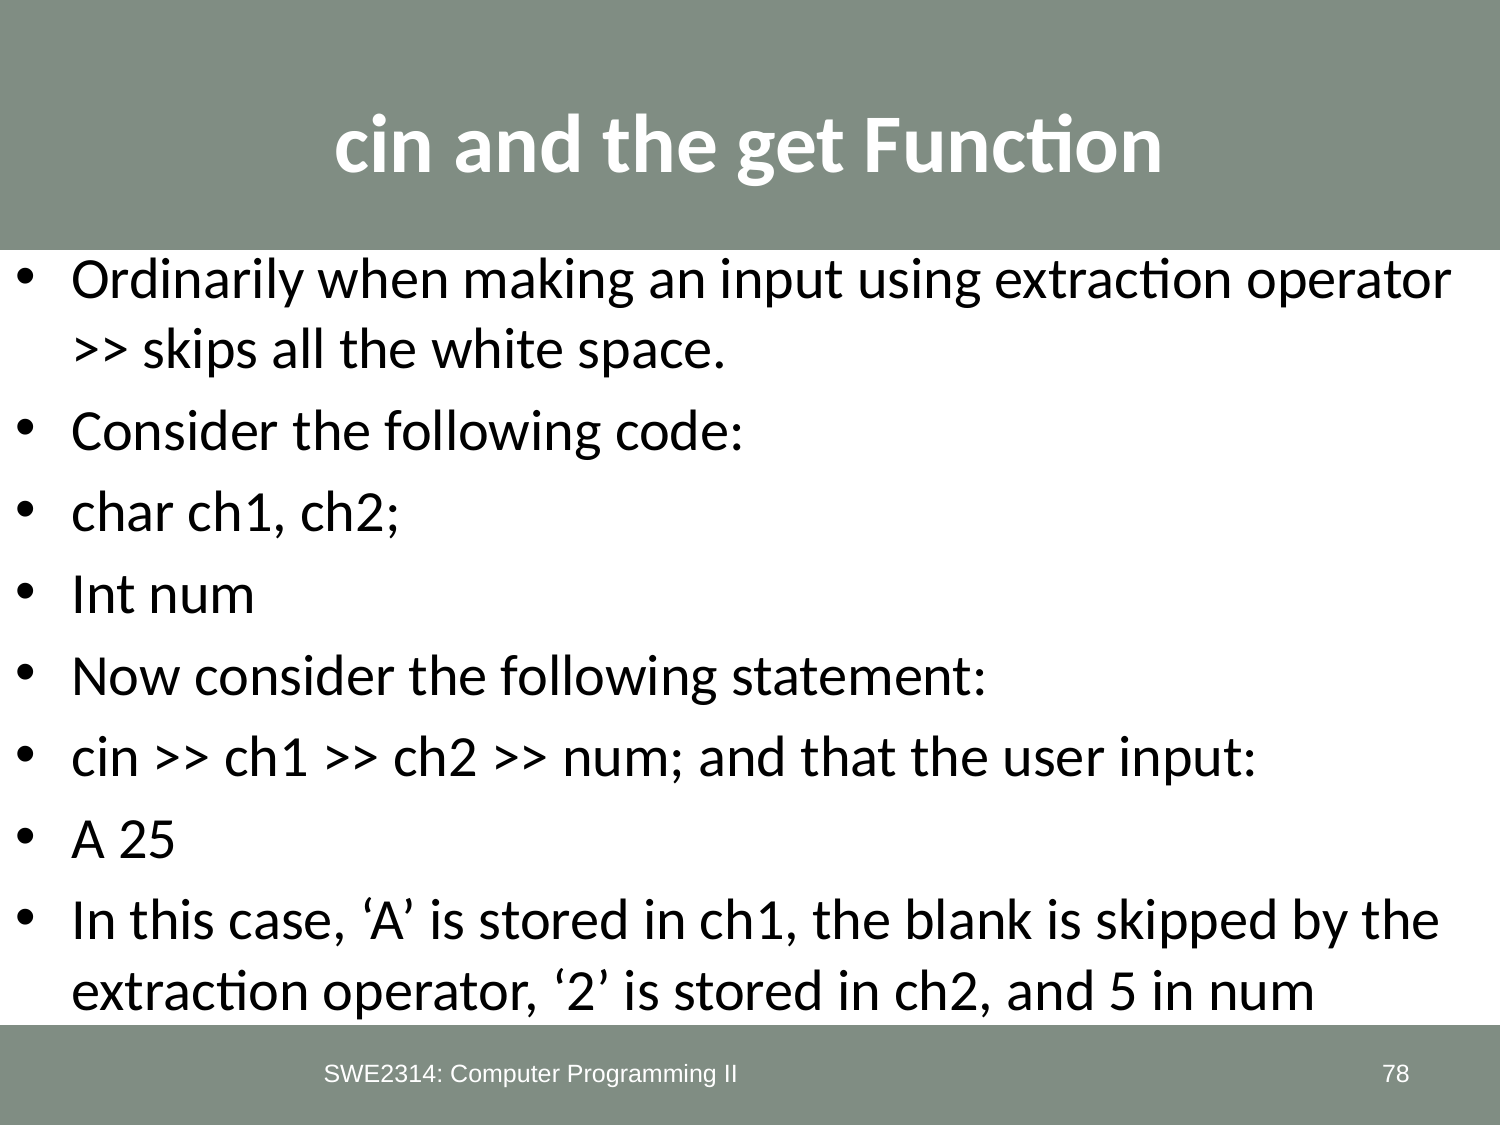

# cin and the get Function
Ordinarily when making an input using extraction operator >> skips all the white space.
Consider the following code:
char ch1, ch2;
Int num
Now consider the following statement:
cin >> ch1 >> ch2 >> num; and that the user input:
A 25
In this case, ‘A’ is stored in ch1, the blank is skipped by the extraction operator, ‘2’ is stored in ch2, and 5 in num
SWE2314: Computer Programming II
78